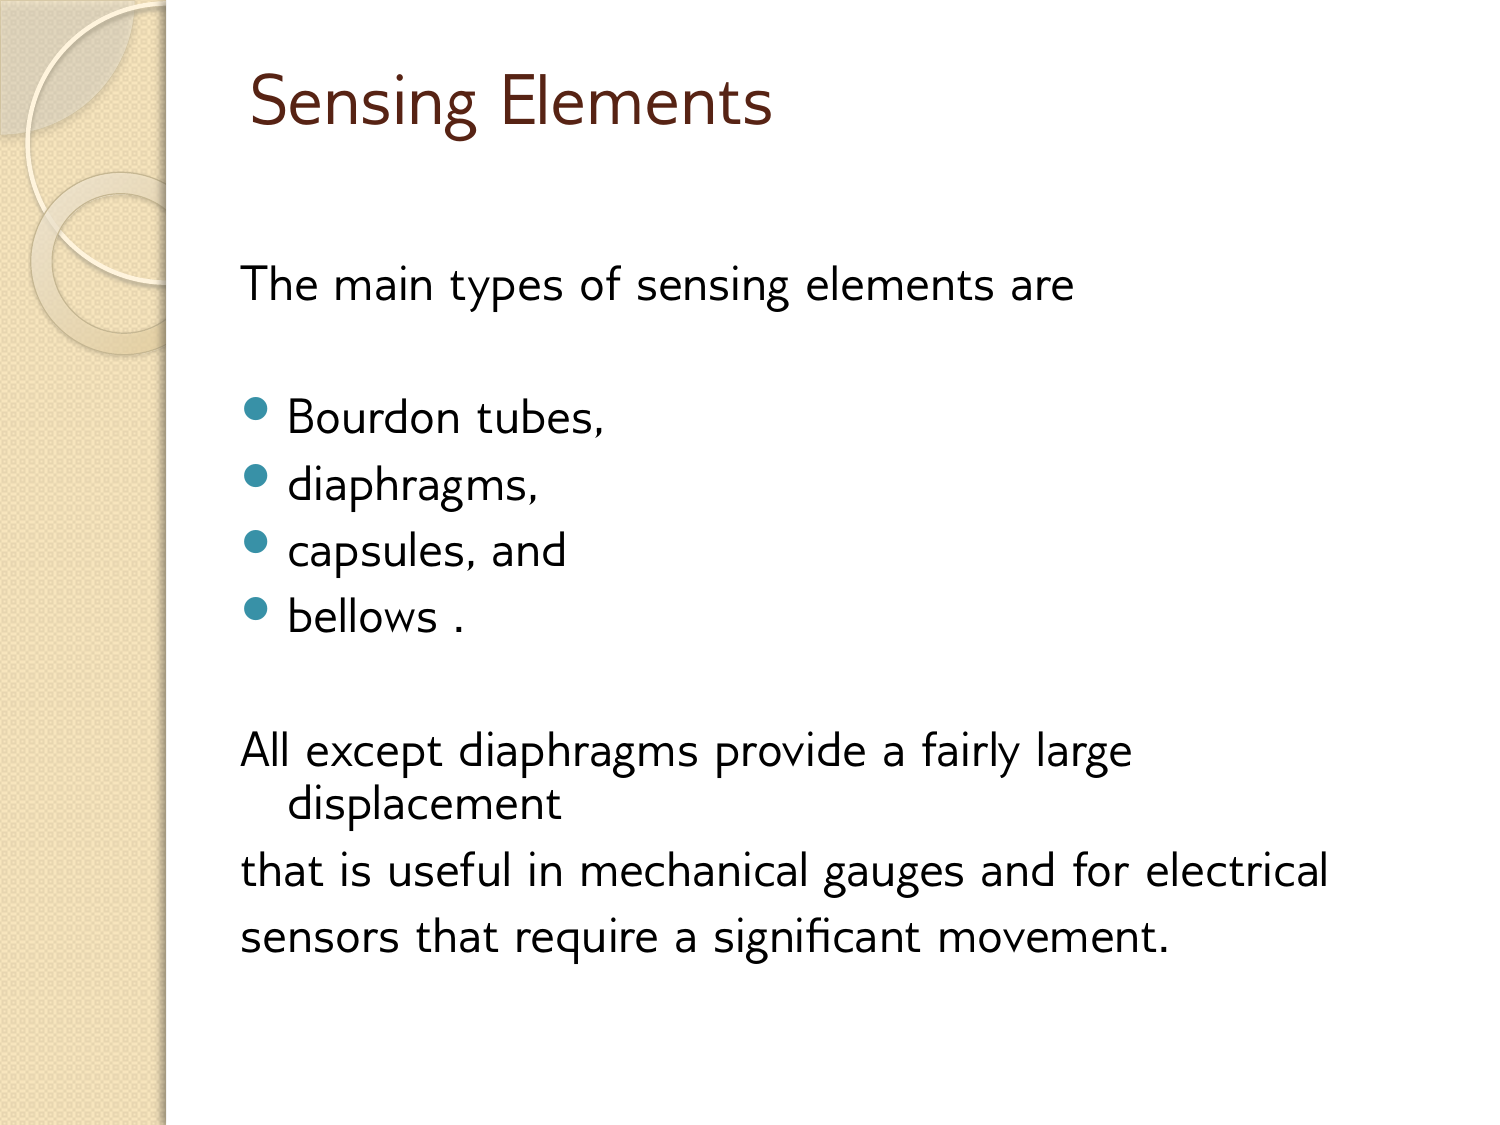

# Sensing Elements
The main types of sensing elements are

Bourdon tubes,
diaphragms,
capsules, and
bellows .

All except diaphragms provide a fairly large displacement
that is useful in mechanical gauges and for electrical
sensors that require a significant movement.